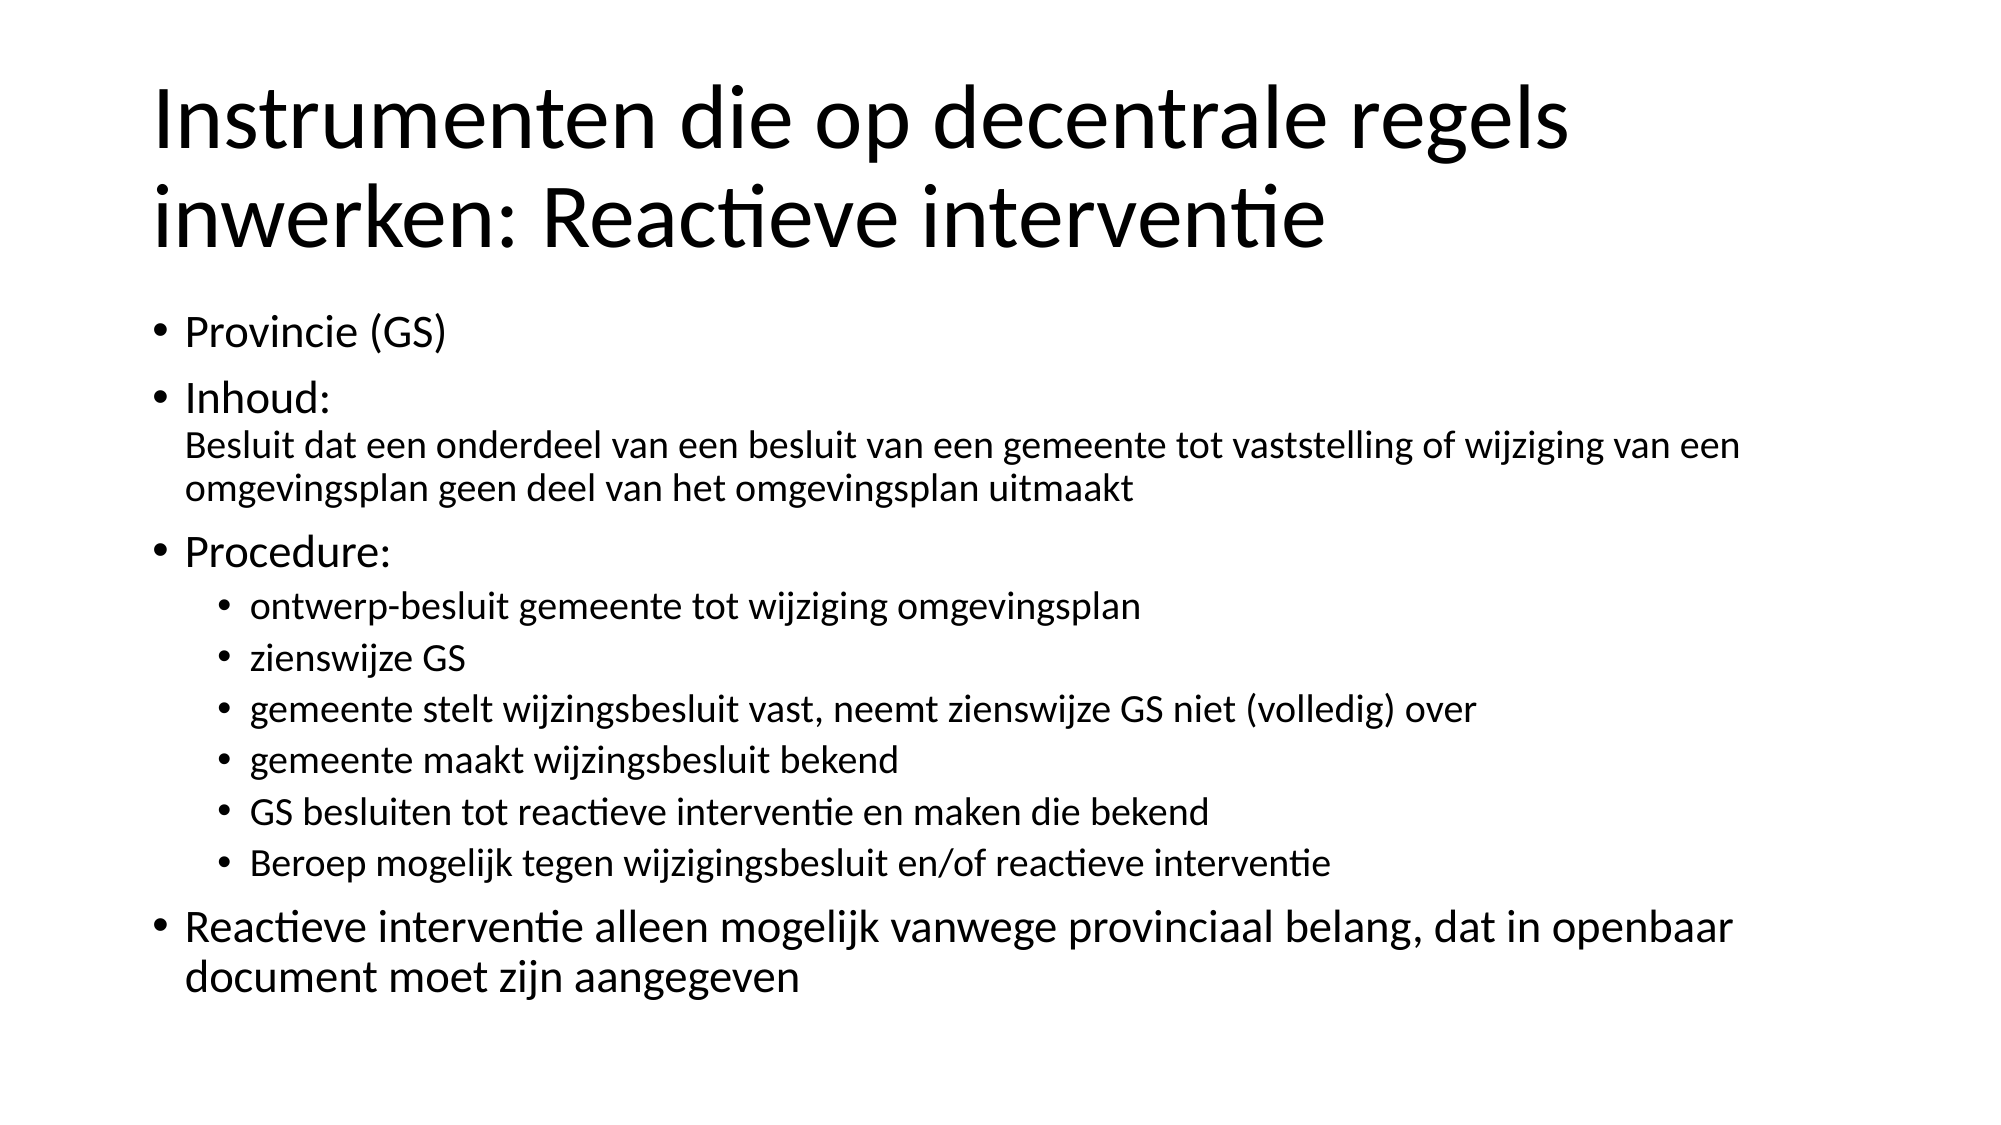

# Instrumenten die op decentrale regels inwerken: Reactieve interventie
Provincie (GS)
Inhoud:
Besluit dat een onderdeel van een besluit van een gemeente tot vaststelling of wijziging van een omgevingsplan geen deel van het omgevingsplan uitmaakt
Procedure:
ontwerp-besluit gemeente tot wijziging omgevingsplan
zienswijze GS
gemeente stelt wijzingsbesluit vast, neemt zienswijze GS niet (volledig) over
gemeente maakt wijzingsbesluit bekend
GS besluiten tot reactieve interventie en maken die bekend
Beroep mogelijk tegen wijzigingsbesluit en/of reactieve interventie
Reactieve interventie alleen mogelijk vanwege provinciaal belang, dat in openbaar document moet zijn aangegeven